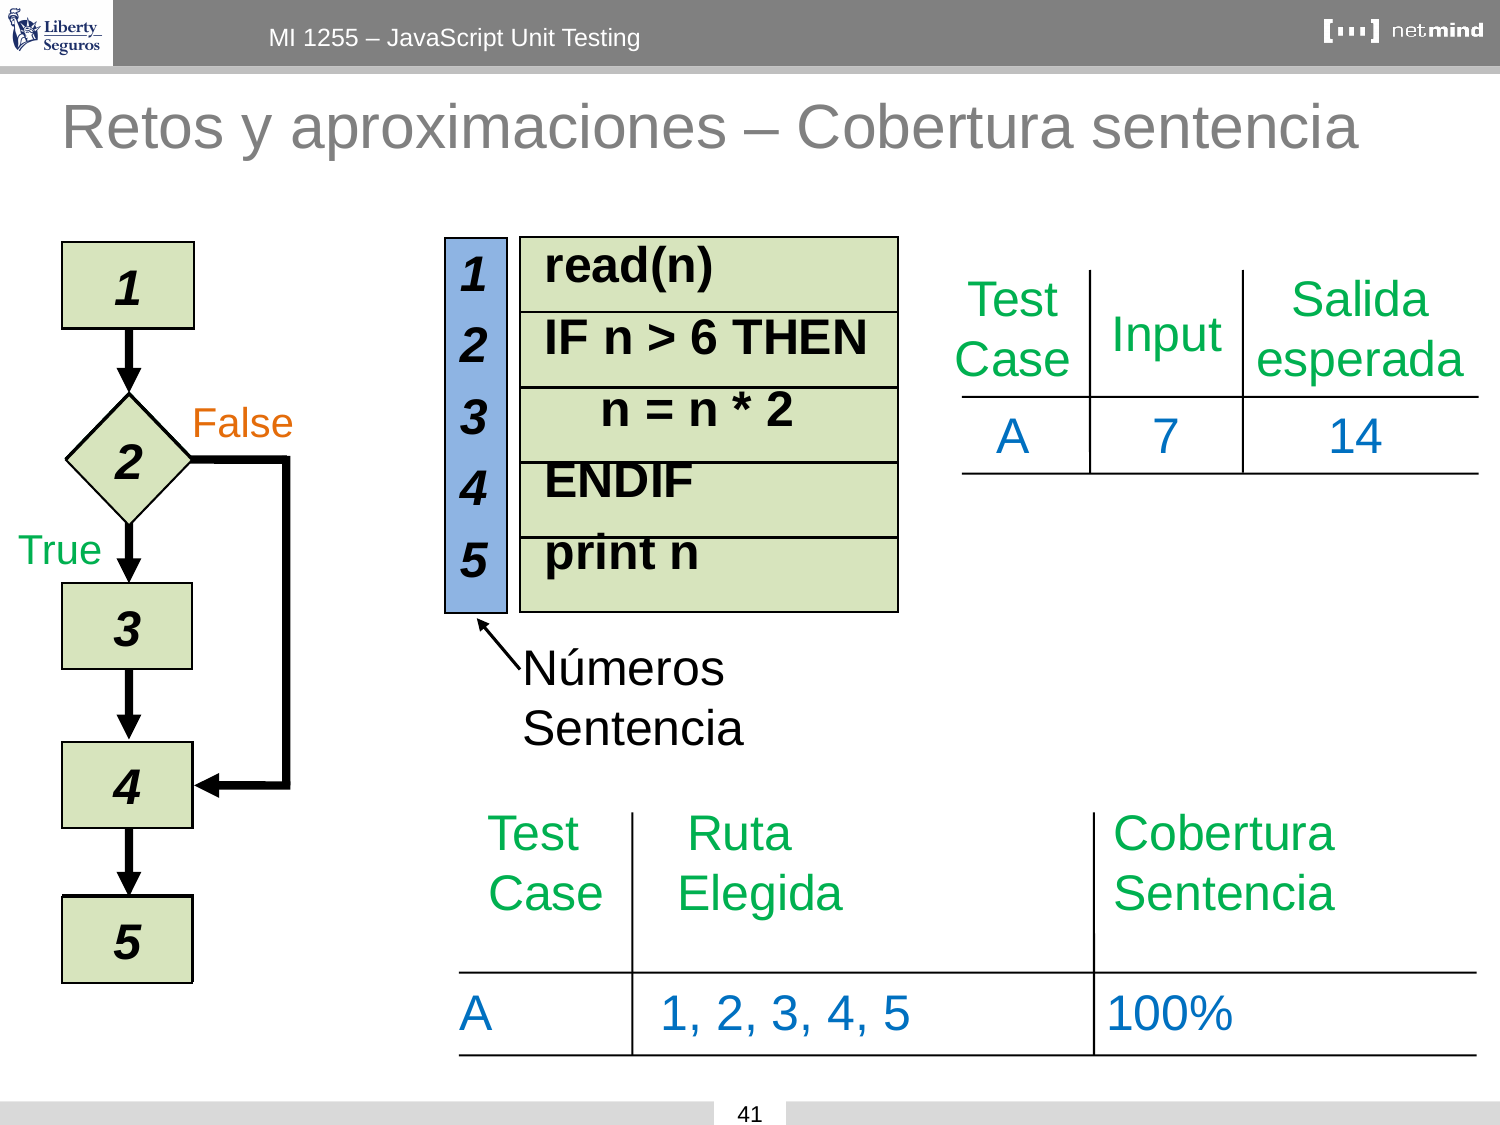

Retos y aproximaciones – Cobertura sentencia

read(n)
IF n > 6 THEN
    n = n * 2
ENDIF
print n

1
2
3
4
5

Números
Sentencia
1
1

1
Test
Case
Salida
esperada

Input
A
7
14

False

2

2
2

True

3

3
3

4
4
4
	Test	Ruta		Cobertura
  Case	   Elegida		Sentencia

A	            1, 2, 3, 4, 5              100%

5
5
5
41